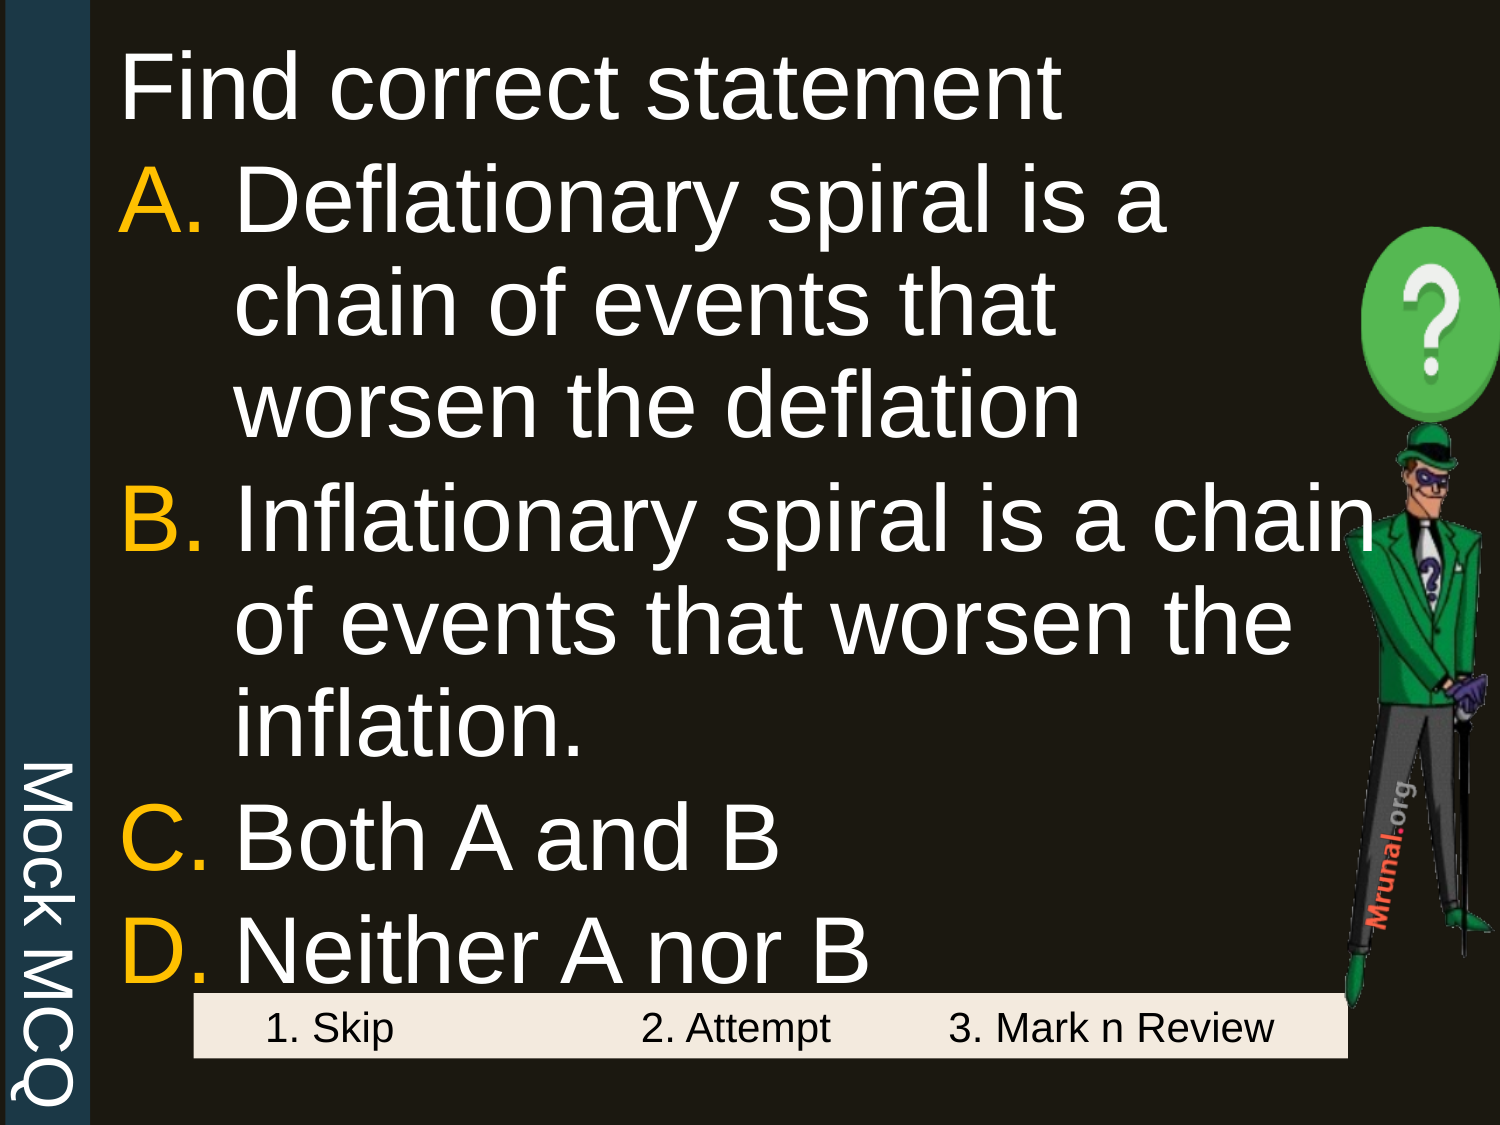

Mock MCQ
Find correct statement
Deflationary spiral is a chain of events that worsen the deflation
Inflationary spiral is a chain of events that worsen the inflation.
Both A and B
Neither A nor B